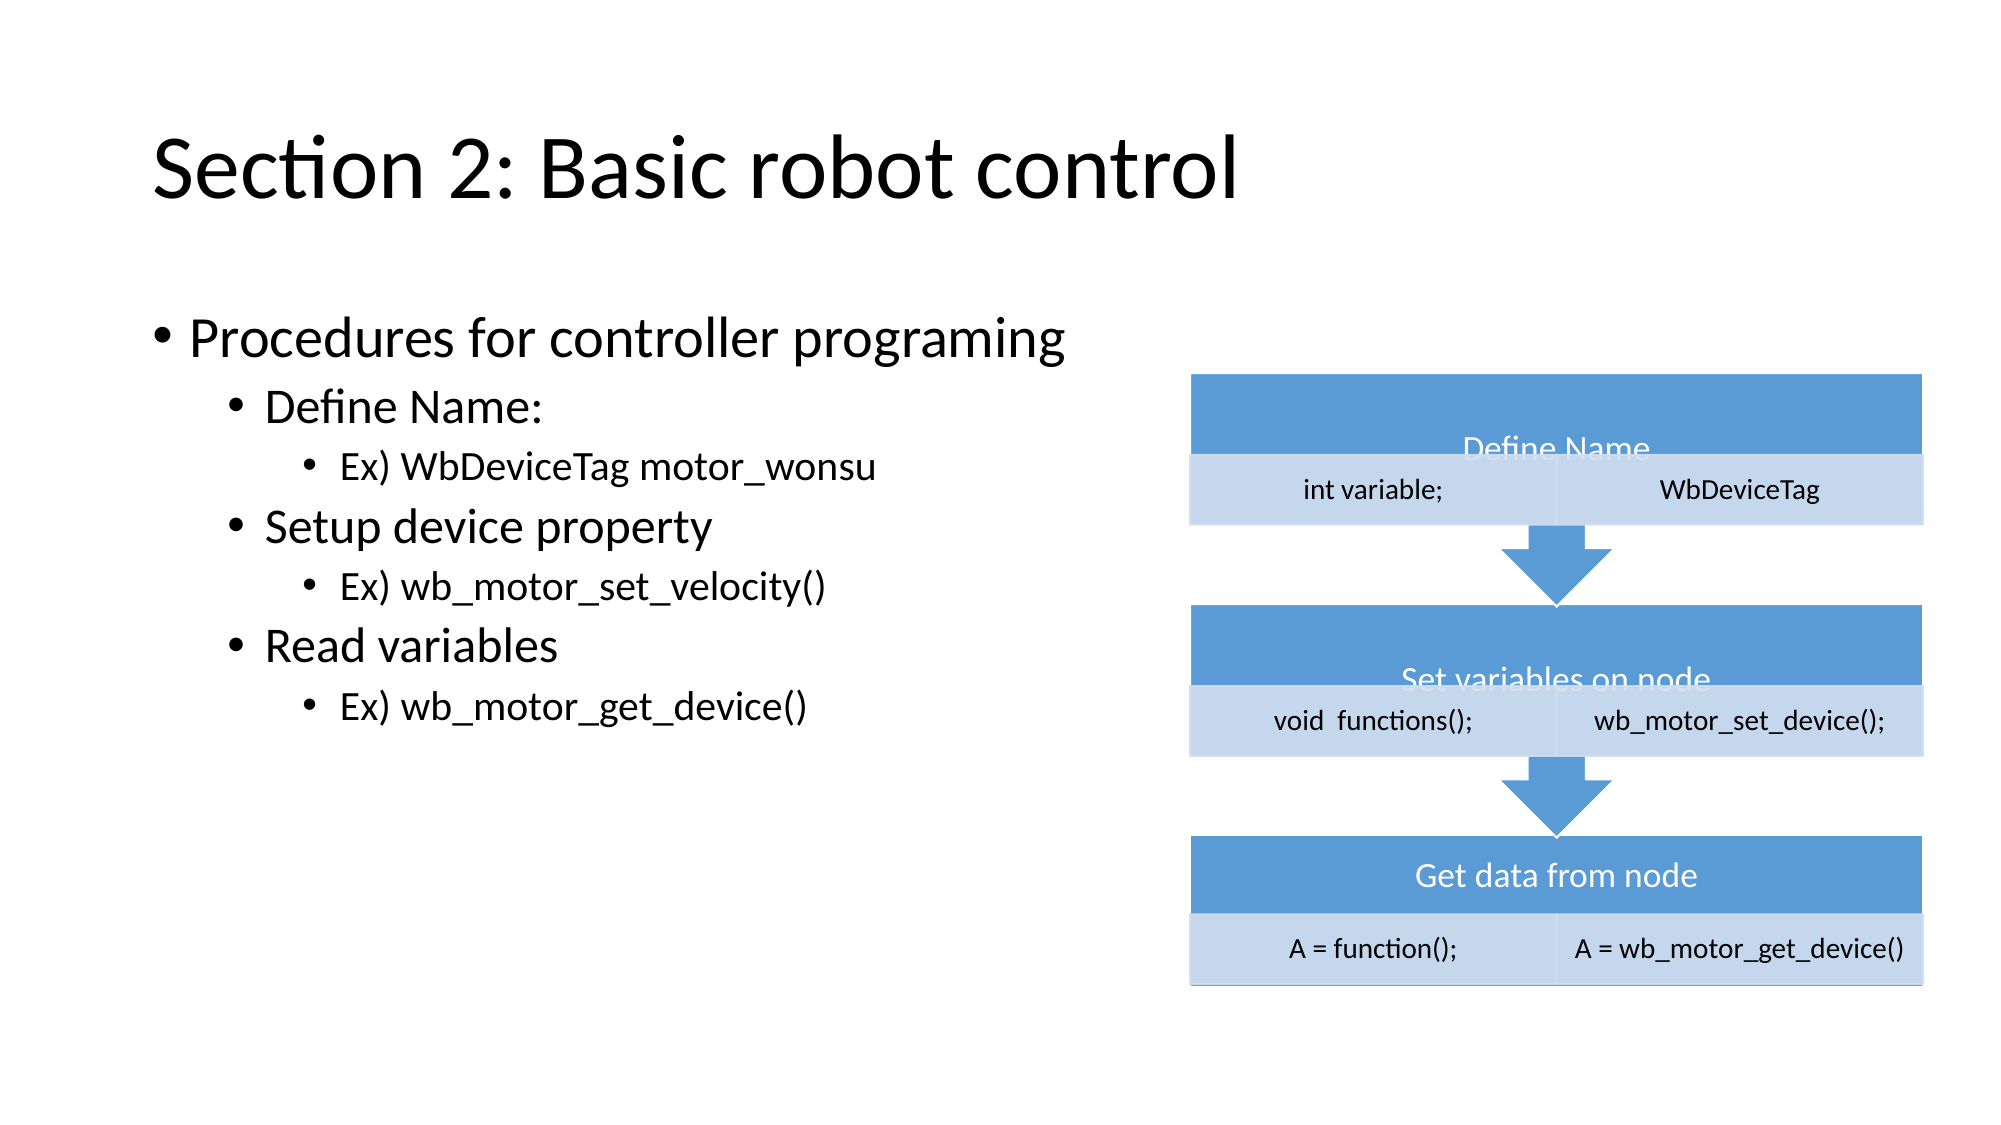

# Section 2: Basic robot control
Procedures for controller programing
Define Name:
Ex) WbDeviceTag motor_wonsu
Setup device property
Ex) wb_motor_set_velocity()
Read variables
Ex) wb_motor_get_device()
Get data from node
A = function();
A = wb_motor_get_device()
Set variables on node
void  functions();
wb_motor_set_device();
Define Name
int variable;
WbDeviceTag